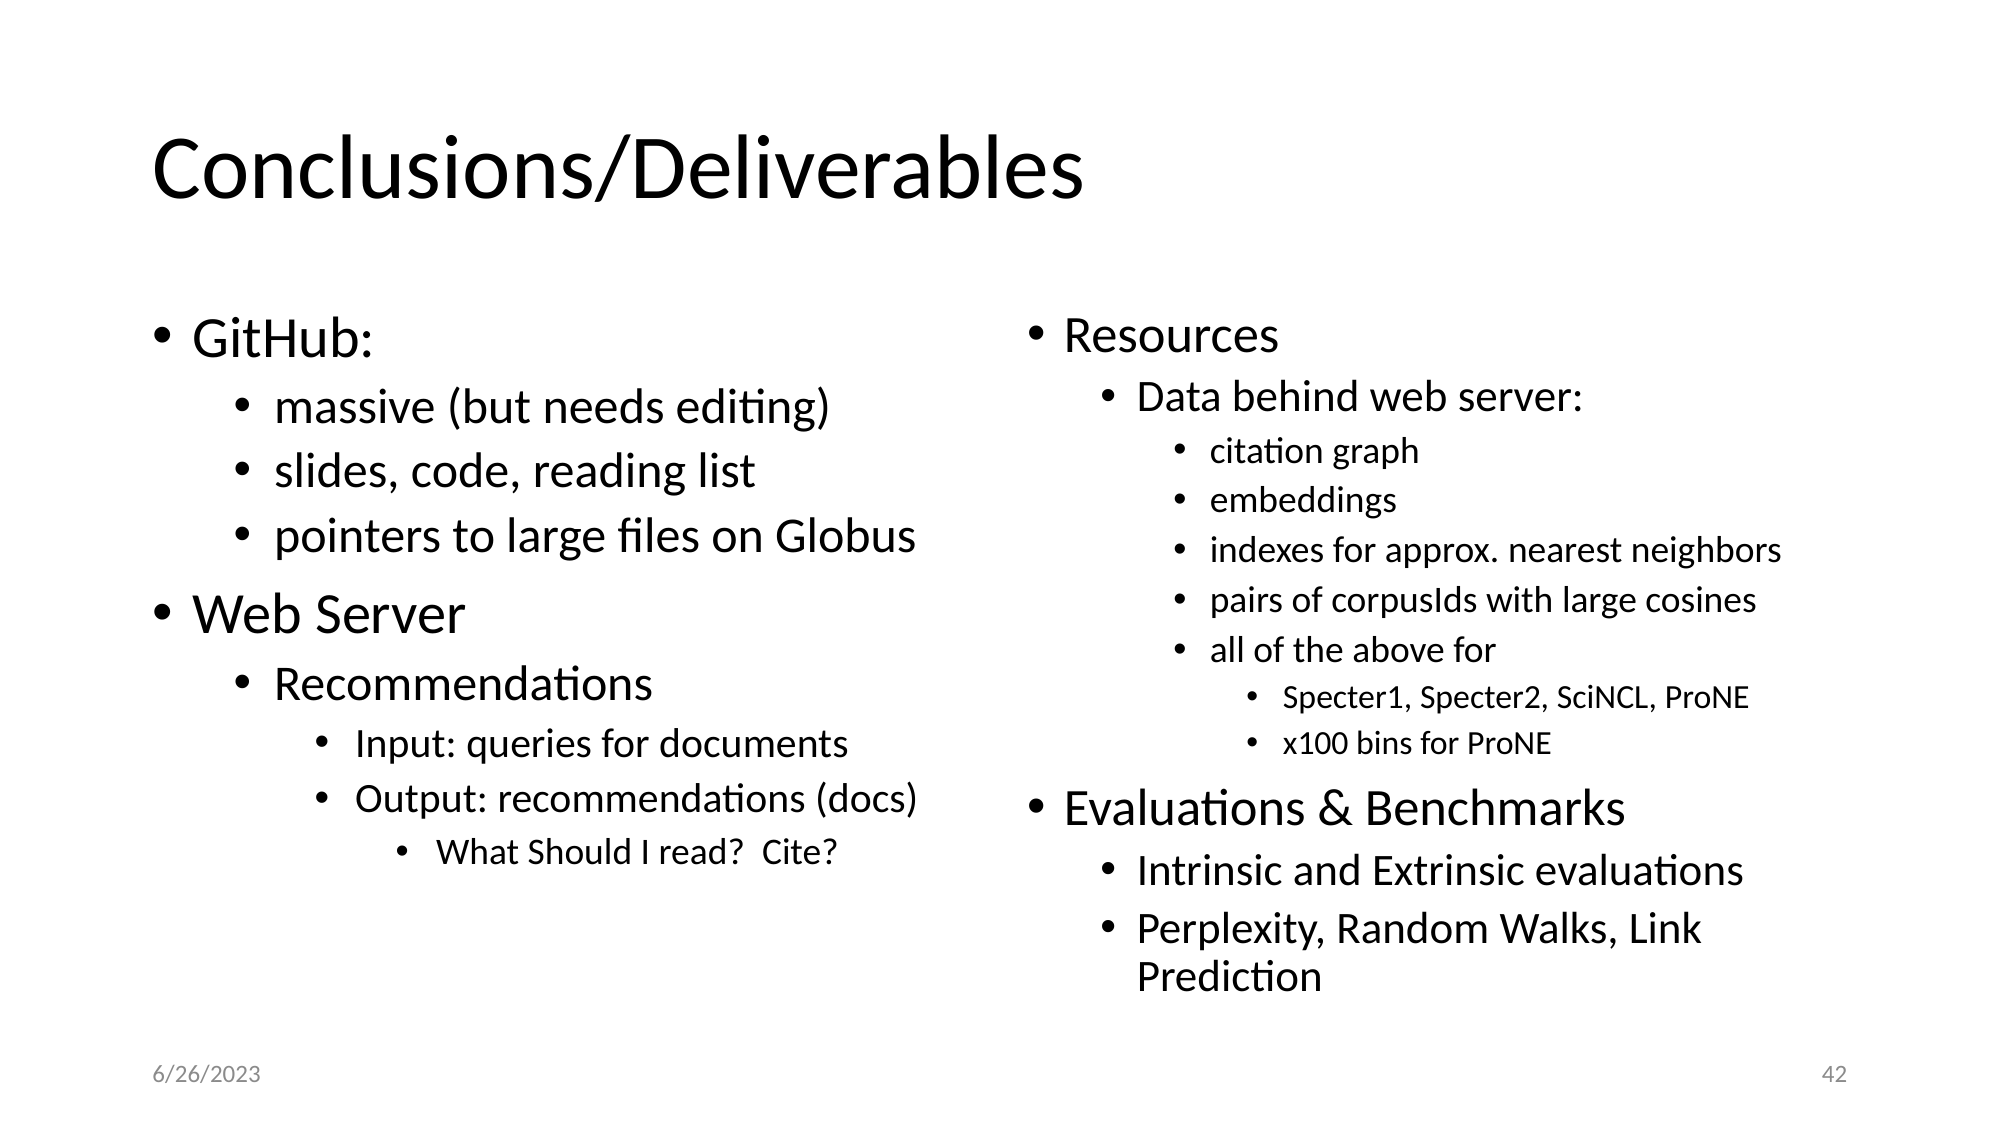

# Conclusions/Deliverables
GitHub:
massive (but needs editing)
slides, code, reading list
pointers to large files on Globus
Web Server
Recommendations
Input: queries for documents
Output: recommendations (docs)
What Should I read?  Cite?

Resources
Data behind web server:
citation graph
embeddings
indexes for approx. nearest neighbors
pairs of corpusIds with large cosines
all of the above for
Specter1, Specter2, SciNCL, ProNE
x100 bins for ProNE
Evaluations & Benchmarks
Intrinsic and Extrinsic evaluations
Perplexity, Random Walks, Link Prediction

6/26/2023
42